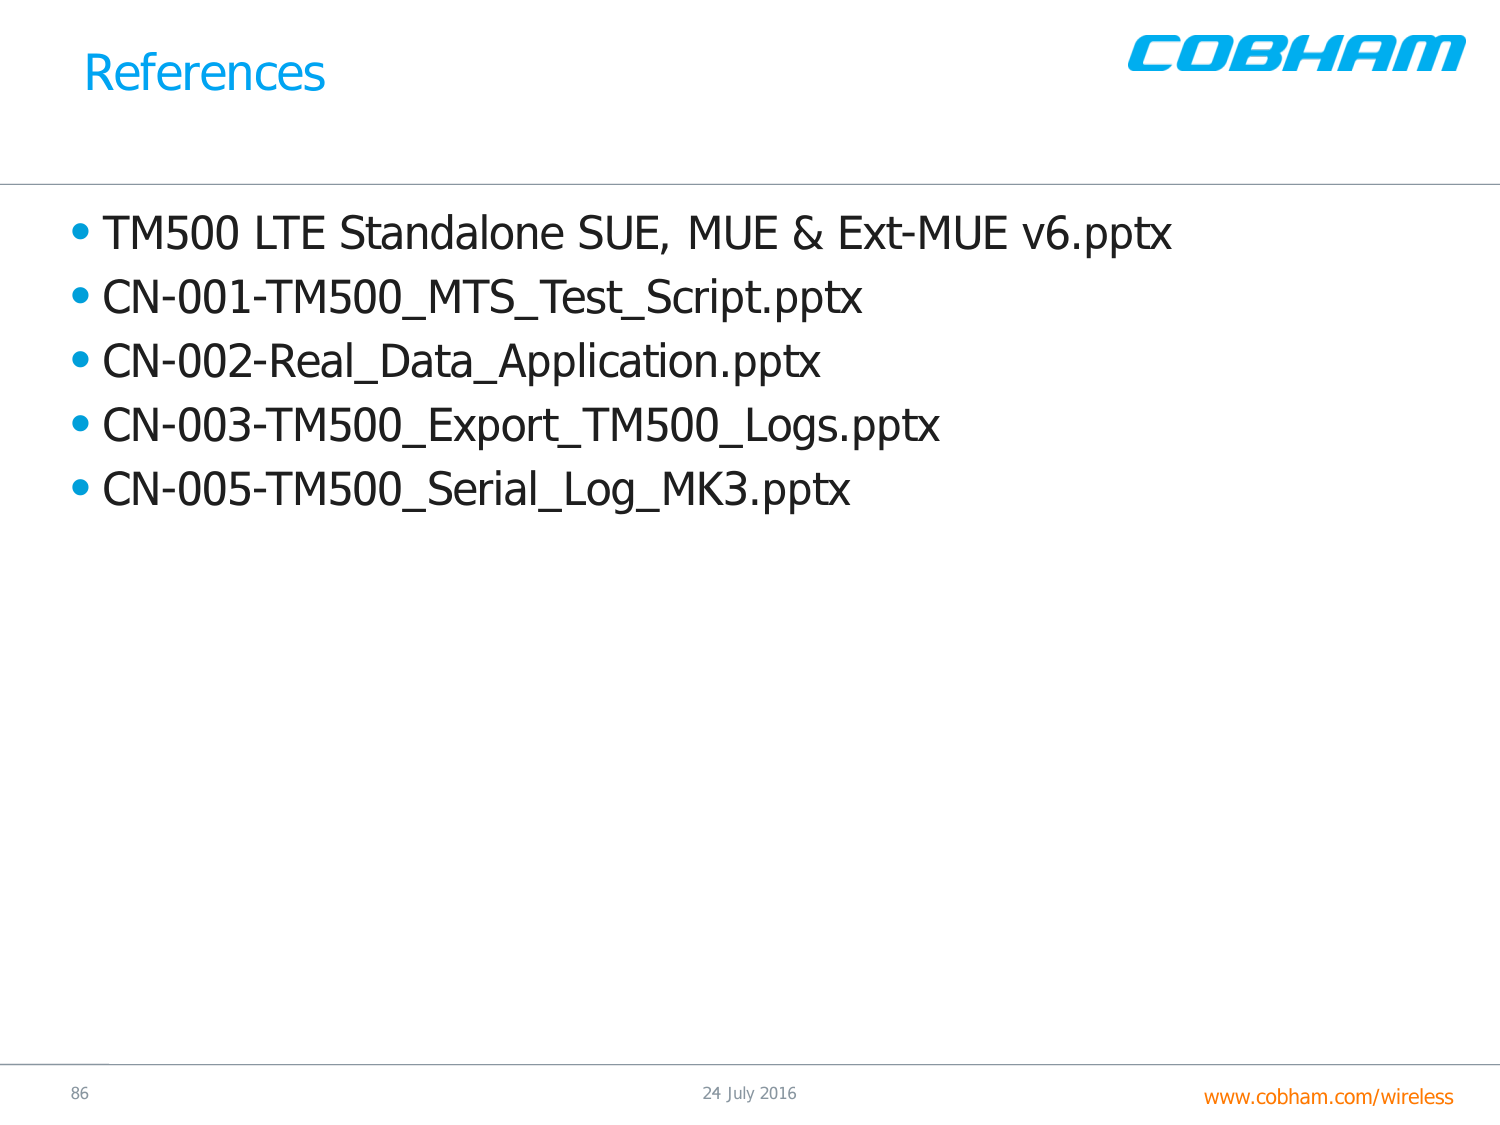

# References

TM500 LTE Standalone SUE, MUE & Ext-MUE v6.pptx
CN-001-TM500_MTS_Test_Script.pptx
CN-002-Real_Data_Application.pptx
CN-003-TM500_Export_TM500_Logs.pptx
CN-005-TM500_Serial_Log_MK3.pptx
86
24 July 2016